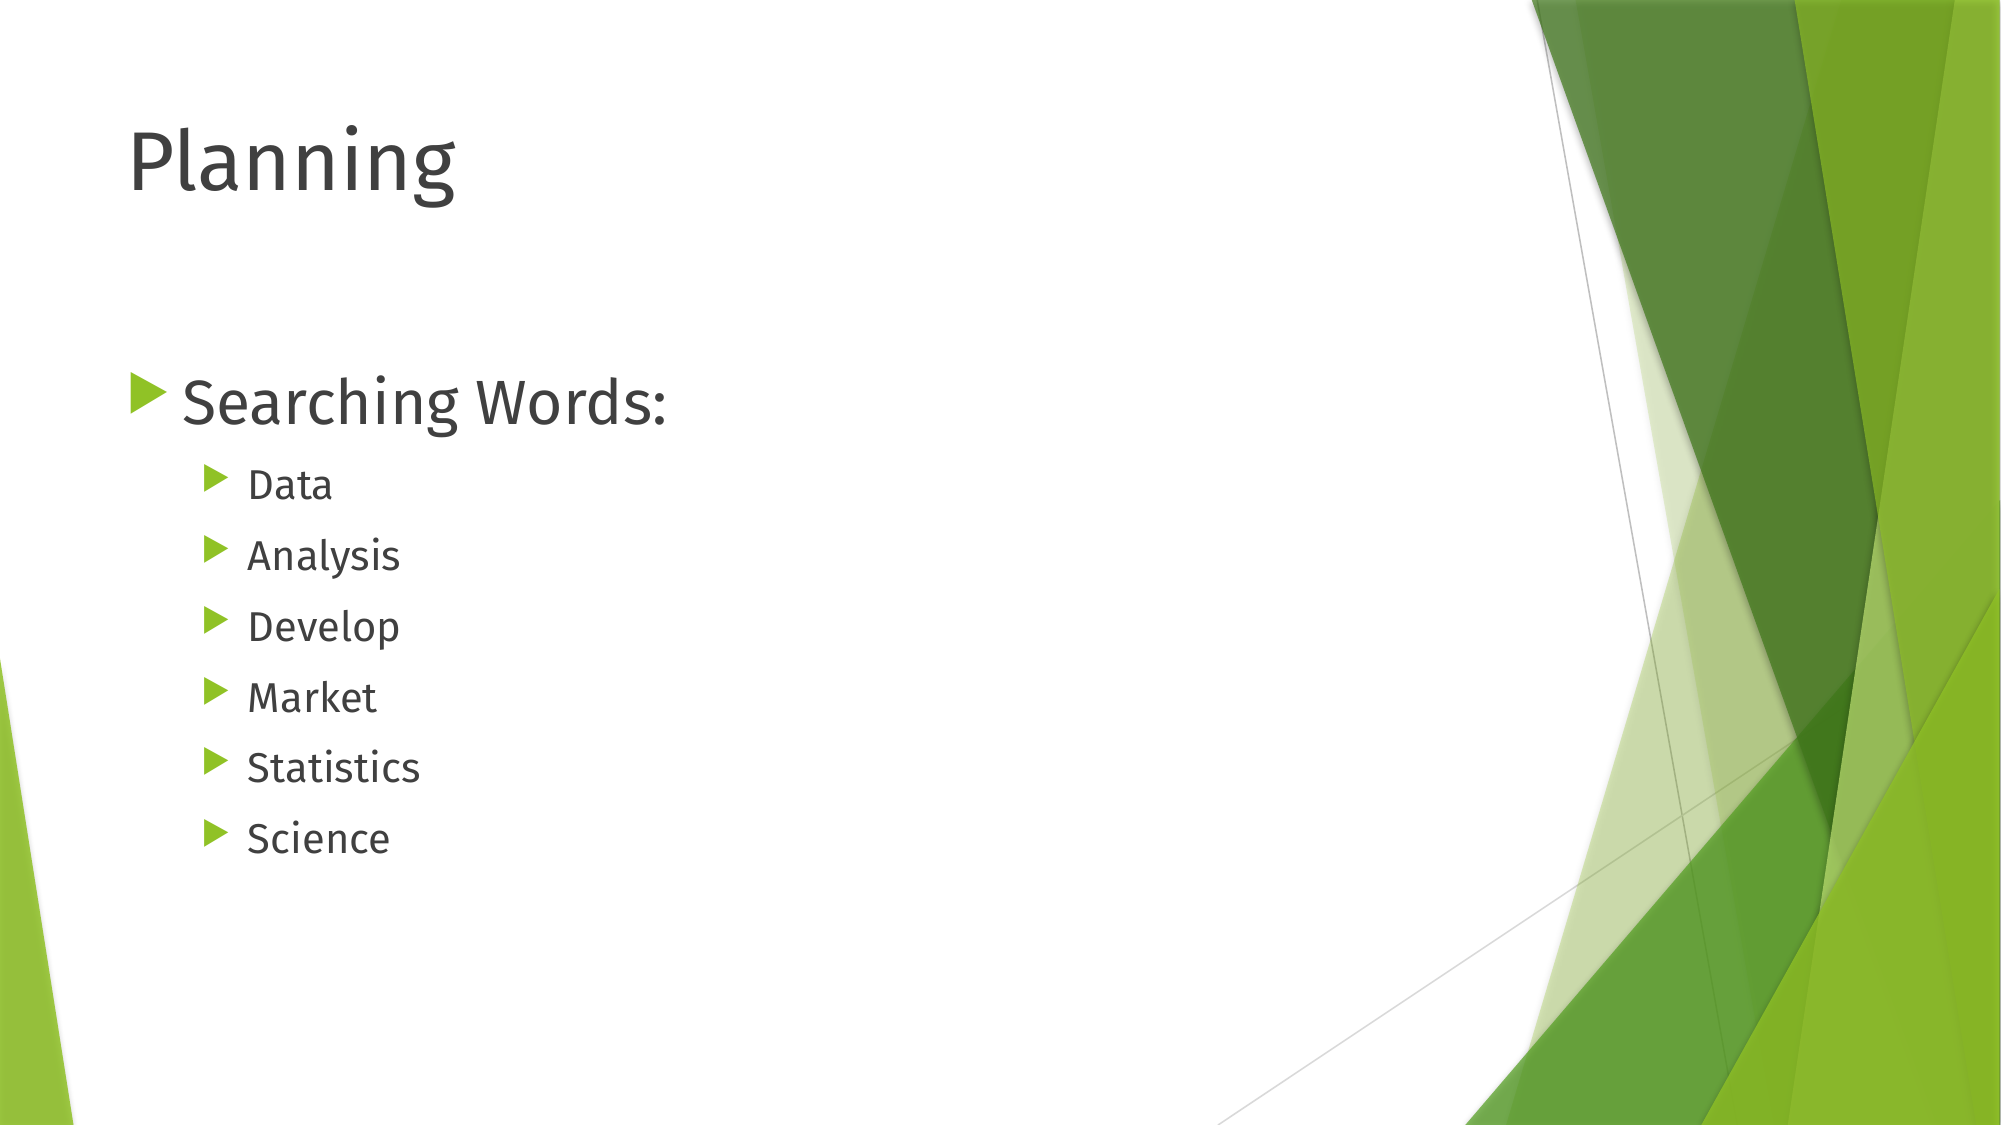

# Planning
Searching Words:
Data
Analysis
Develop
Market
Statistics
Science